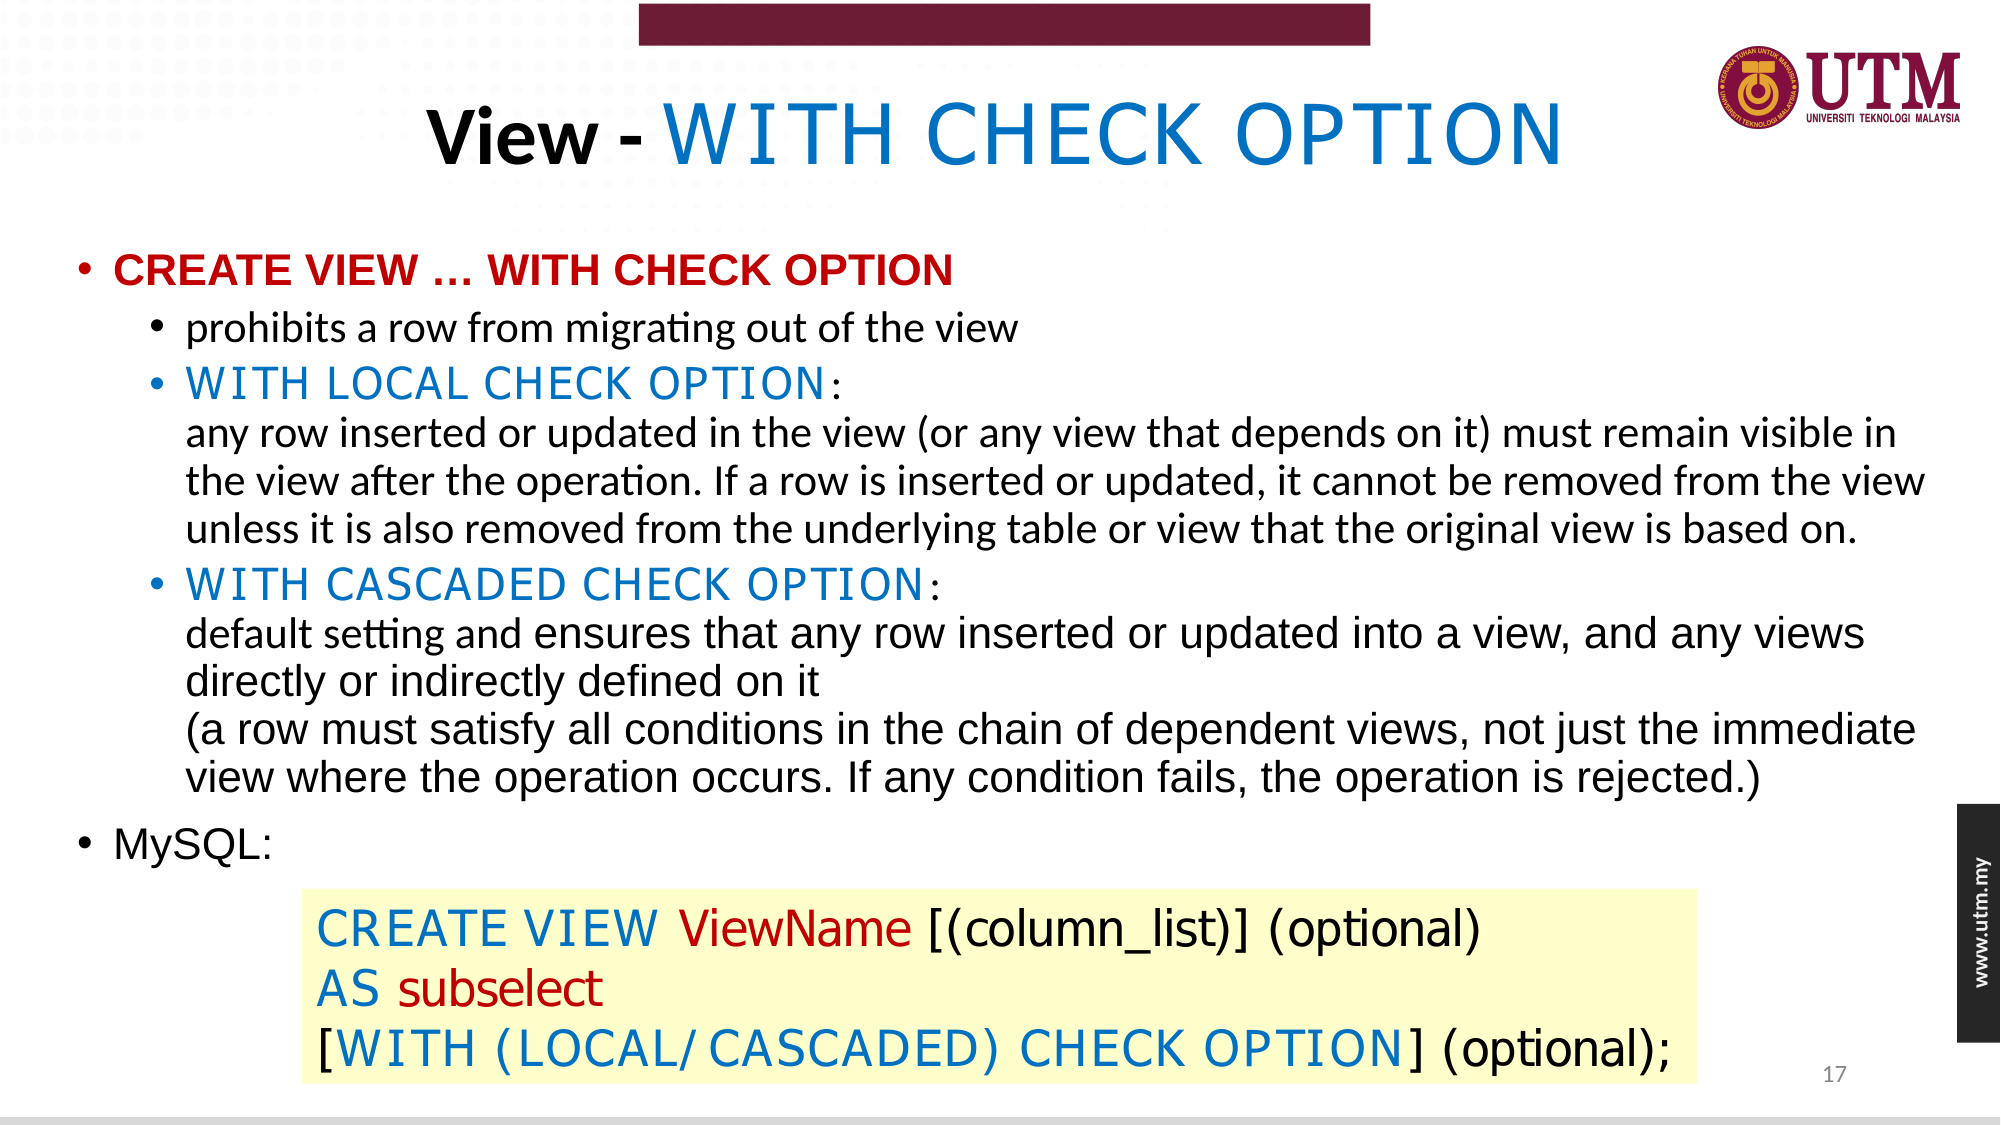

# View - WITH CHECK OPTION
CREATE VIEW … WITH CHECK OPTION
prohibits a row from migrating out of the view
WITH LOCAL CHECK OPTION:
any row inserted or updated in the view (or any view that depends on it) must remain visible in the view after the operation. If a row is inserted or updated, it cannot be removed from the view unless it is also removed from the underlying table or view that the original view is based on.
WITH CASCADED CHECK OPTION:
default setting and ensures that any row inserted or updated into a view, and any views directly or indirectly defined on it
(a row must satisfy all conditions in the chain of dependent views, not just the immediate view where the operation occurs. If any condition fails, the operation is rejected.)
MySQL:
CREATE VIEW ViewName [(column_list)] (optional)
AS subselect
[WITH (LOCAL/CASCADED) CHECK OPTION] (optional);
17